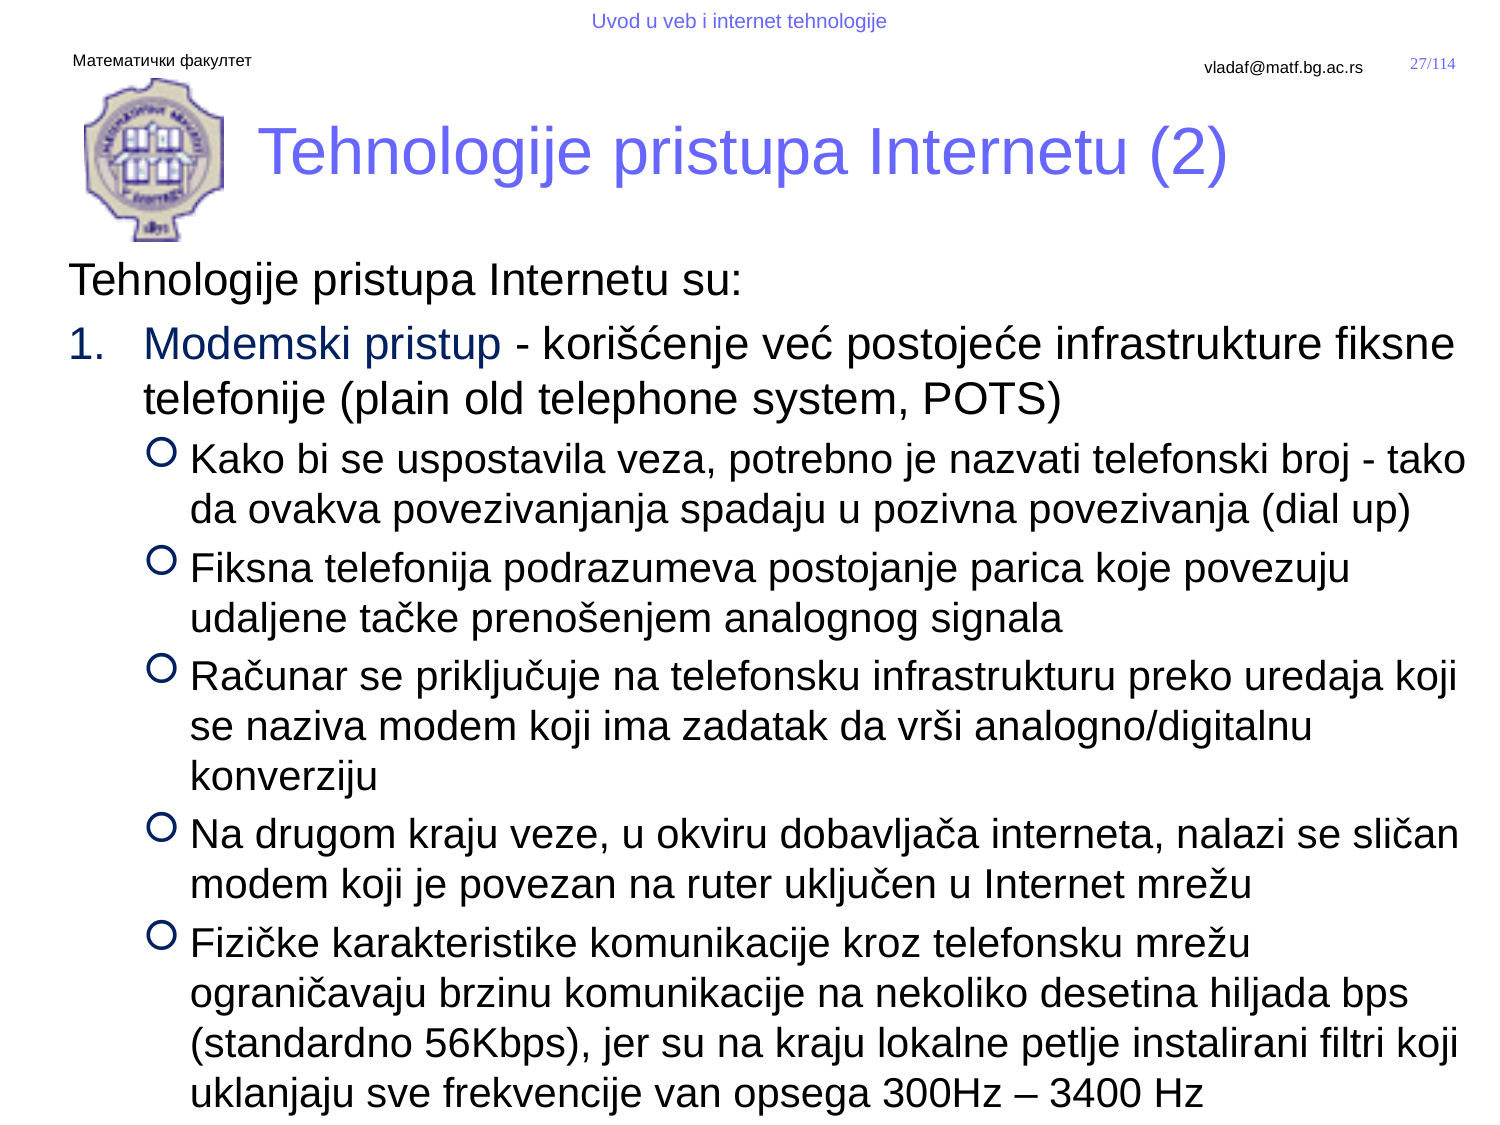

# Tehnologije pristupa Internetu (2)
Tehnologije pristupa Internetu su:
Modemski pristup - korišćenje već postojeće infrastrukture fiksne telefonije (plain old telephone system, POTS)
Kako bi se uspostavila veza, potrebno je nazvati telefonski broj - tako da ovakva povezivanjanja spadaju u pozivna povezivanja (dial up)
Fiksna telefonija podrazumeva postojanje parica koje povezuju udaljene tačke prenošenjem analognog signala
Računar se priključuje na telefonsku infrastrukturu preko uredaja koji se naziva modem koji ima zadatak da vrši analogno/digitalnu konverziju
Na drugom kraju veze, u okviru dobavljača interneta, nalazi se sličan modem koji je povezan na ruter uključen u Internet mrežu
Fizičke karakteristike komunikacije kroz telefonsku mrežu ograničavaju brzinu komunikacije na nekoliko desetina hiljada bps (standardno 56Kbps), jer su na kraju lokalne petlje instalirani filtri koji uklanjaju sve frekvencije van opsega 300Hz – 3400 Hz